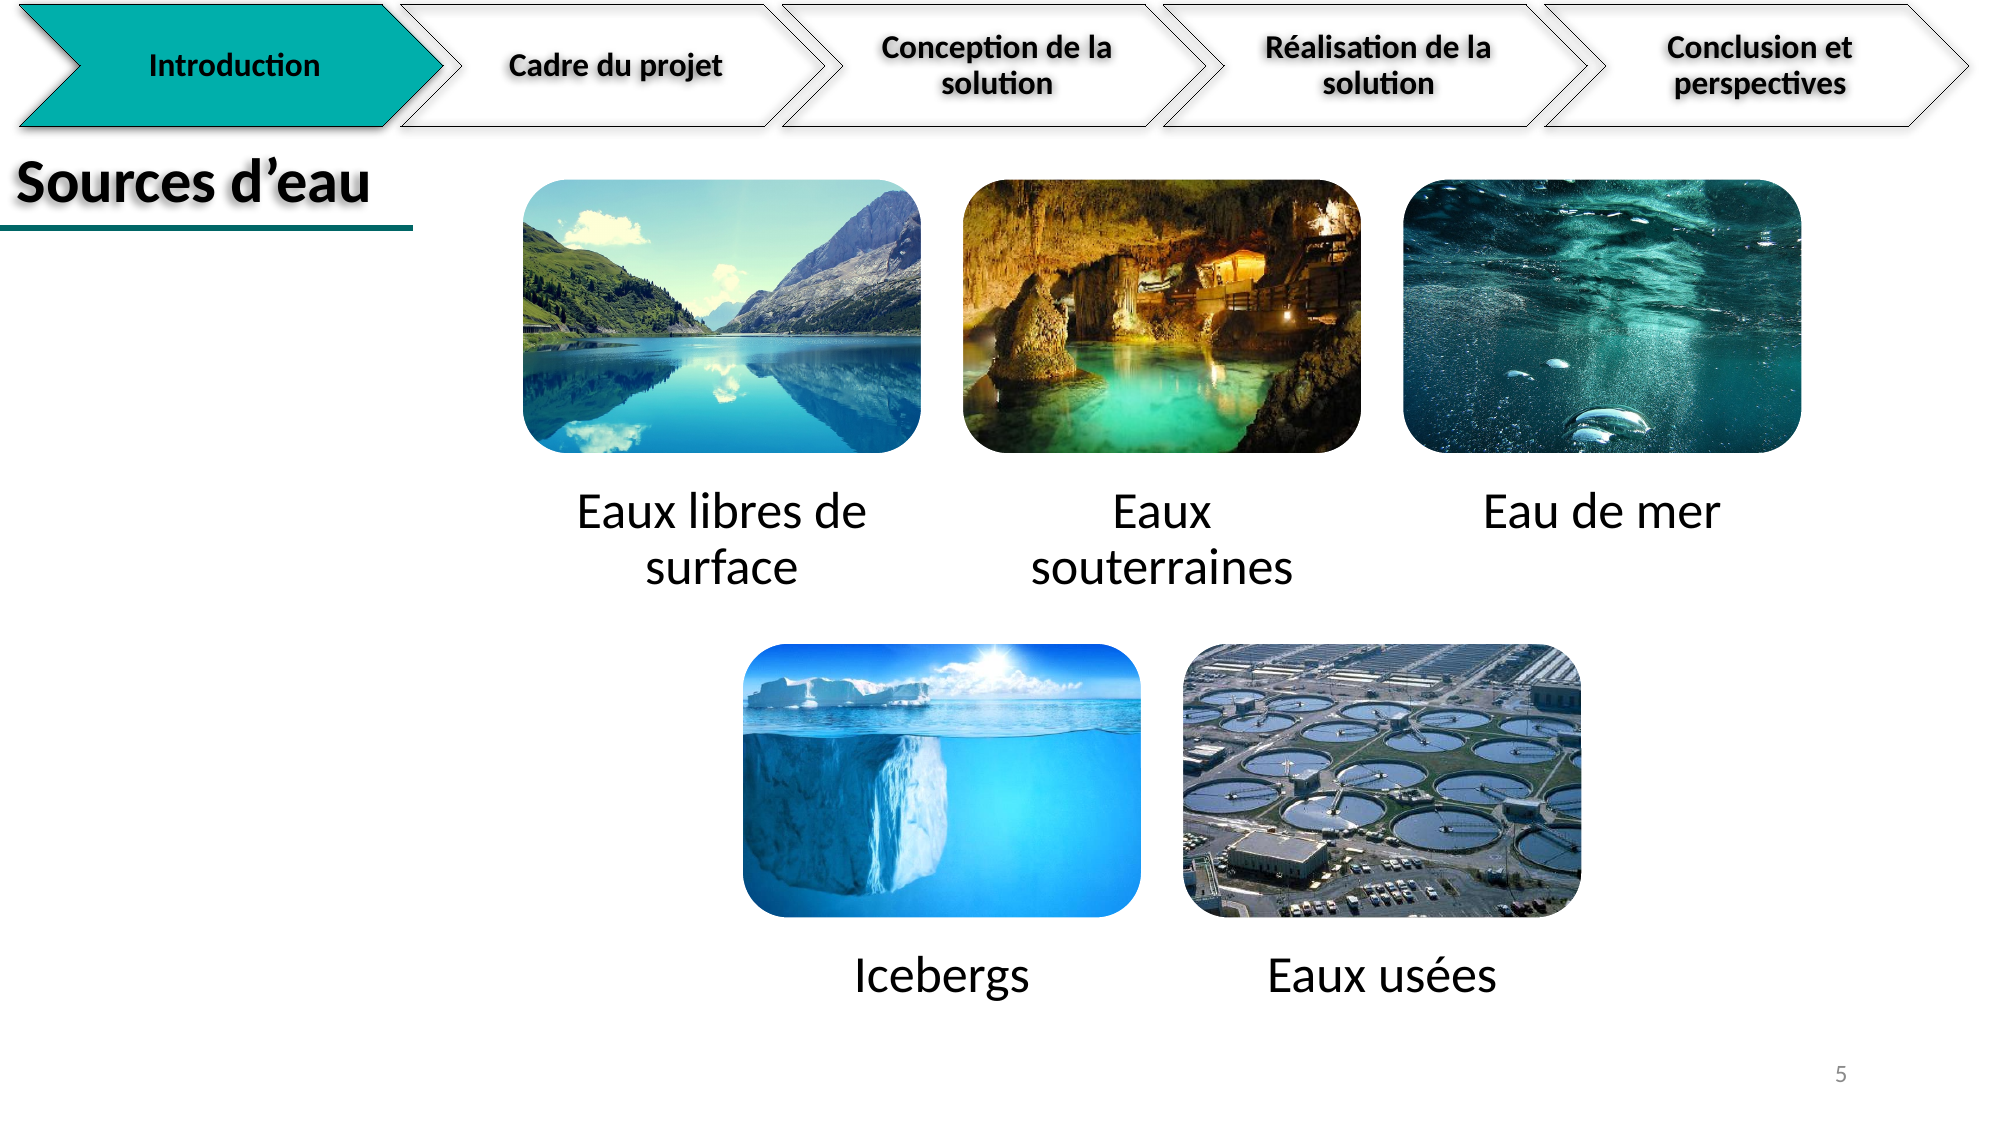

Introduction
Cadre du projet
Conception de la solution
Réalisation de la solution
Conclusion et perspectives
Sources d’eau

Eaux libres de surface
Eaux souterraines
Eau de mer

Icebergs
Eaux usées
5